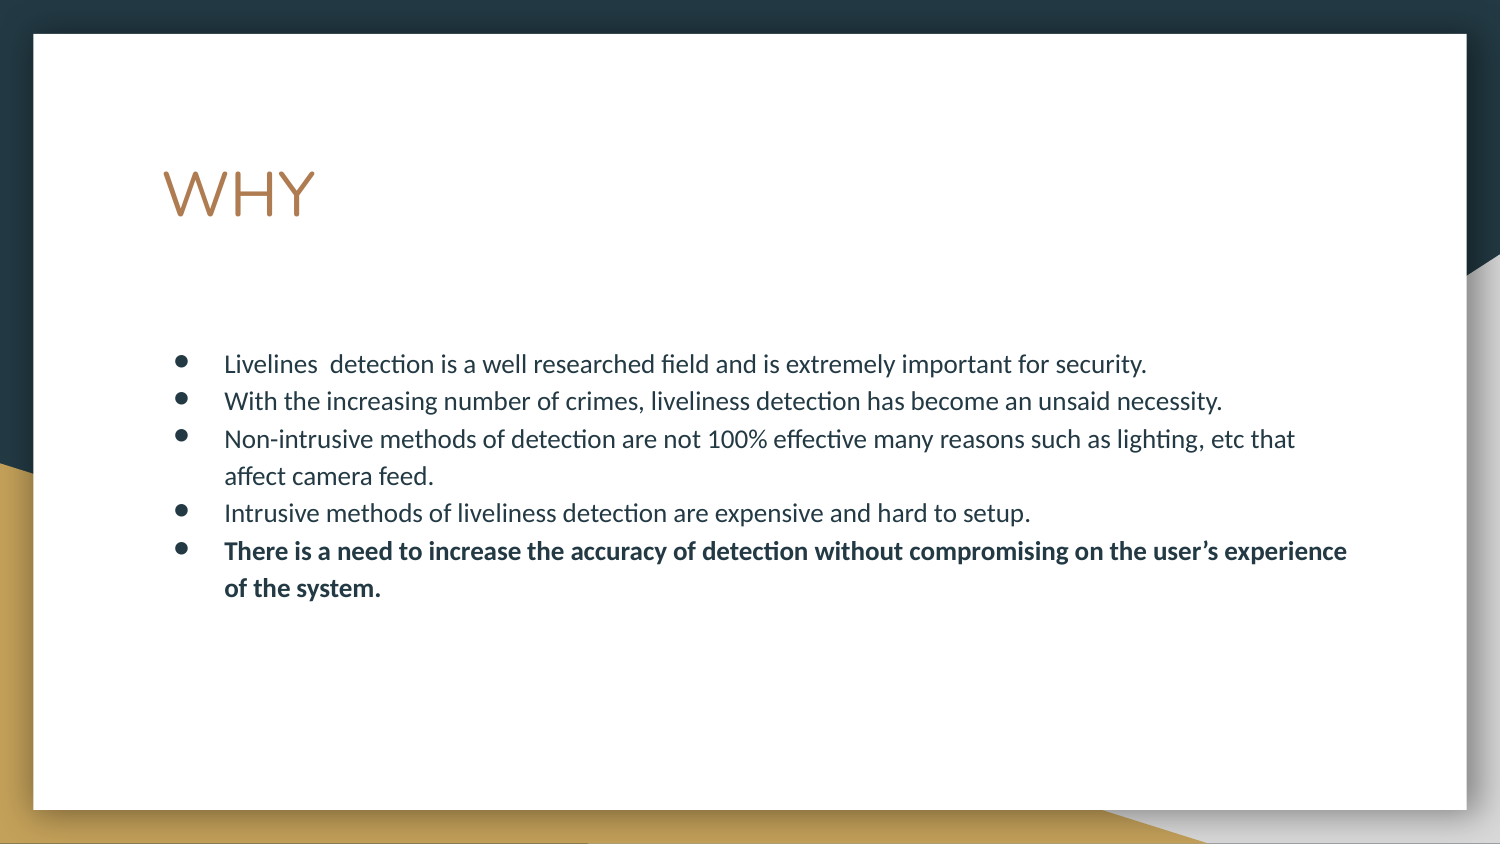

# WHY
Livelines  detection is a well researched field and is extremely important for security.
With the increasing number of crimes, liveliness detection has become an unsaid necessity.
Non-intrusive methods of detection are not 100% effective many reasons such as lighting, etc that affect camera feed.
Intrusive methods of liveliness detection are expensive and hard to setup.
There is a need to increase the accuracy of detection without compromising on the user’s experience of the system.